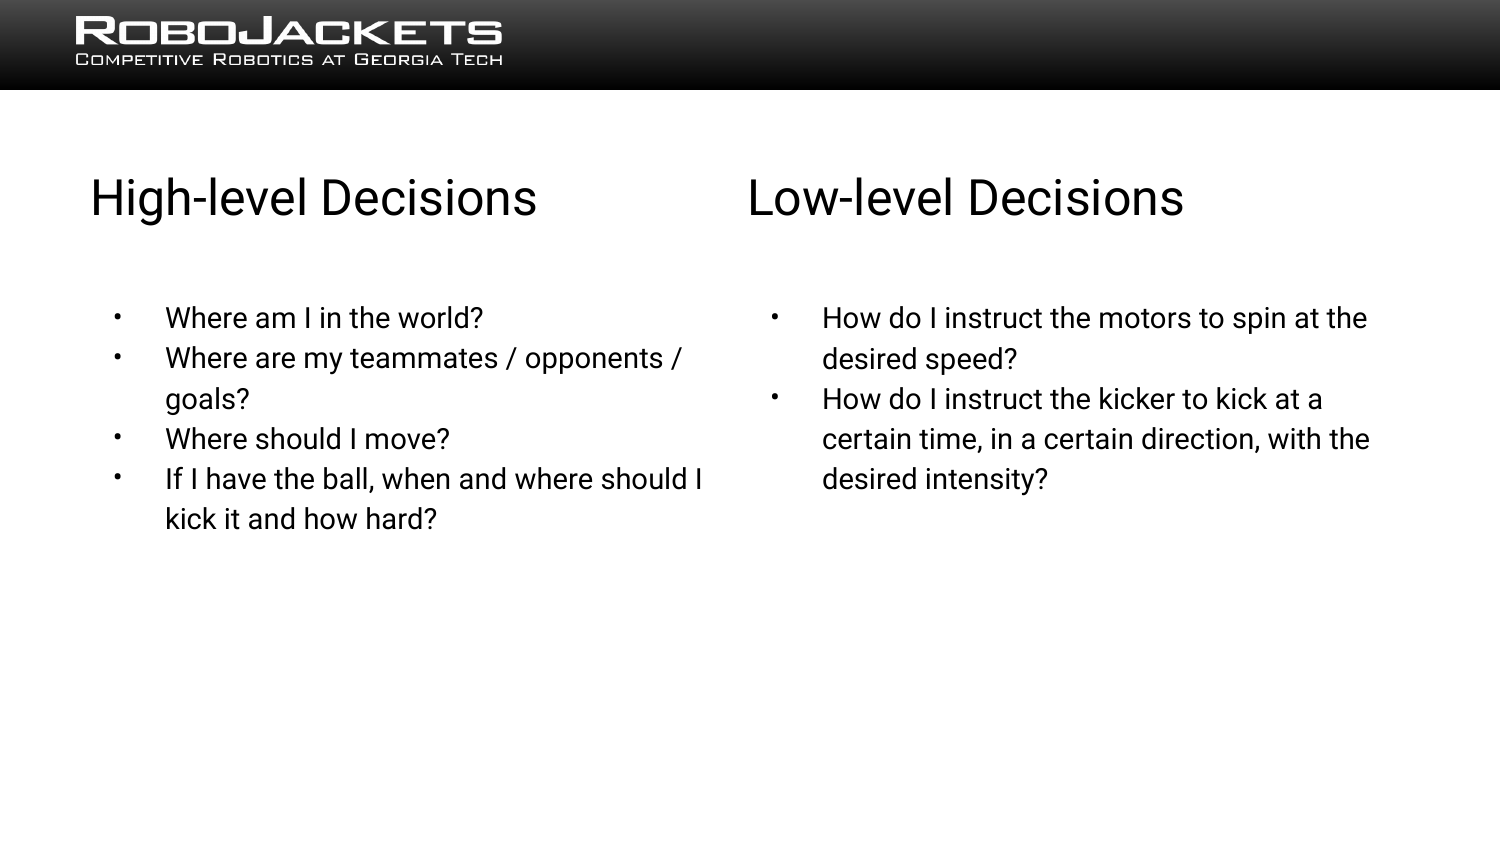

High-level Decisions

Where am I in the world?
Where are my teammates / opponents / goals?
Where should I move?
If I have the ball, when and where should I kick it and how hard?
Low-level Decisions

How do I instruct the motors to spin at the desired speed?
How do I instruct the kicker to kick at a certain time, in a certain direction, with the desired intensity?